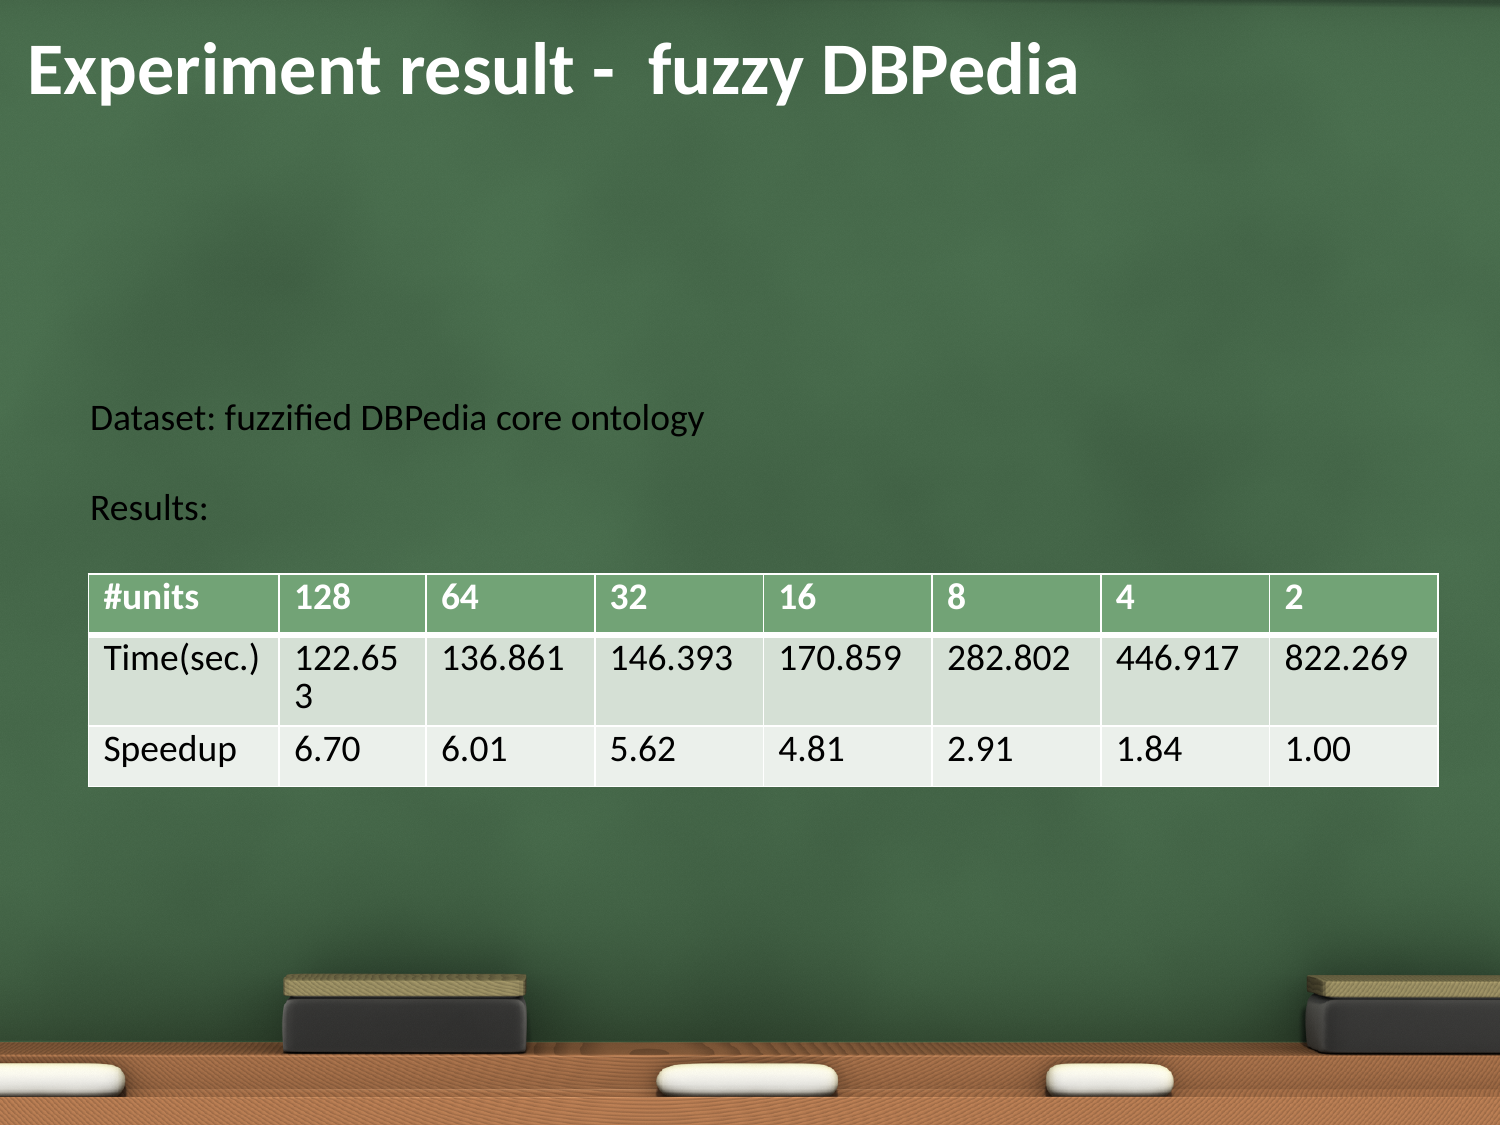

# Experiment result -  fuzzy DBPedia
Dataset: fuzzified DBPedia core ontology

Results:
| #units | 128 | 64 | 32 | 16 | 8 | 4 | 2 |
| --- | --- | --- | --- | --- | --- | --- | --- |
| Time(sec.) | 122.653 | 136.861 | 146.393 | 170.859 | 282.802 | 446.917 | 822.269 |
| Speedup | 6.70 | 6.01 | 5.62 | 4.81 | 2.91 | 1.84 | 1.00 |